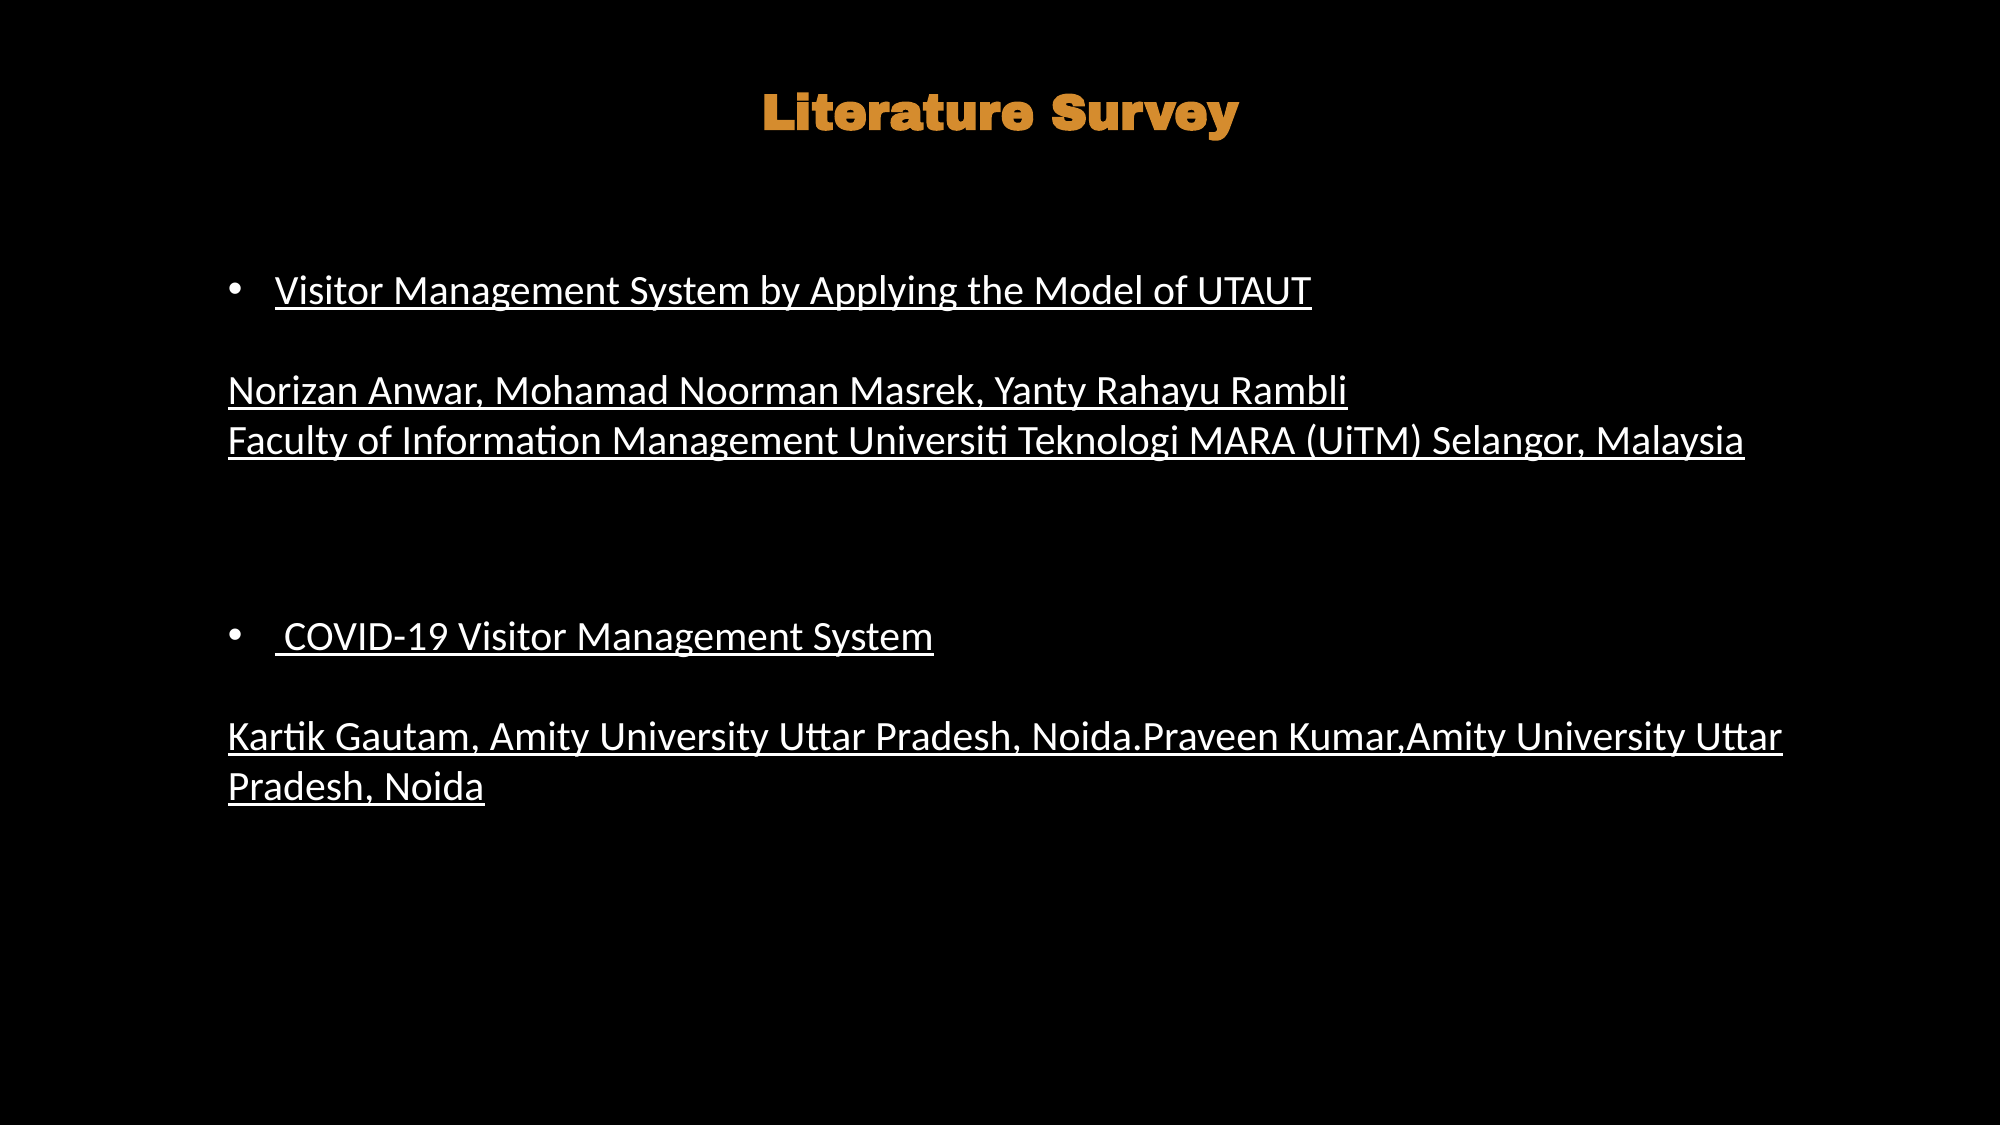

Literature Survey
Visitor Management System by Applying the Model of UTAUT

Norizan Anwar, Mohamad Noorman Masrek, Yanty Rahayu Rambli
Faculty of Information Management Universiti Teknologi MARA (UiTM) Selangor, Malaysia
 COVID-19 Visitor Management System

Kartik Gautam, Amity University Uttar Pradesh, Noida.Praveen Kumar,Amity University Uttar
Pradesh, Noida